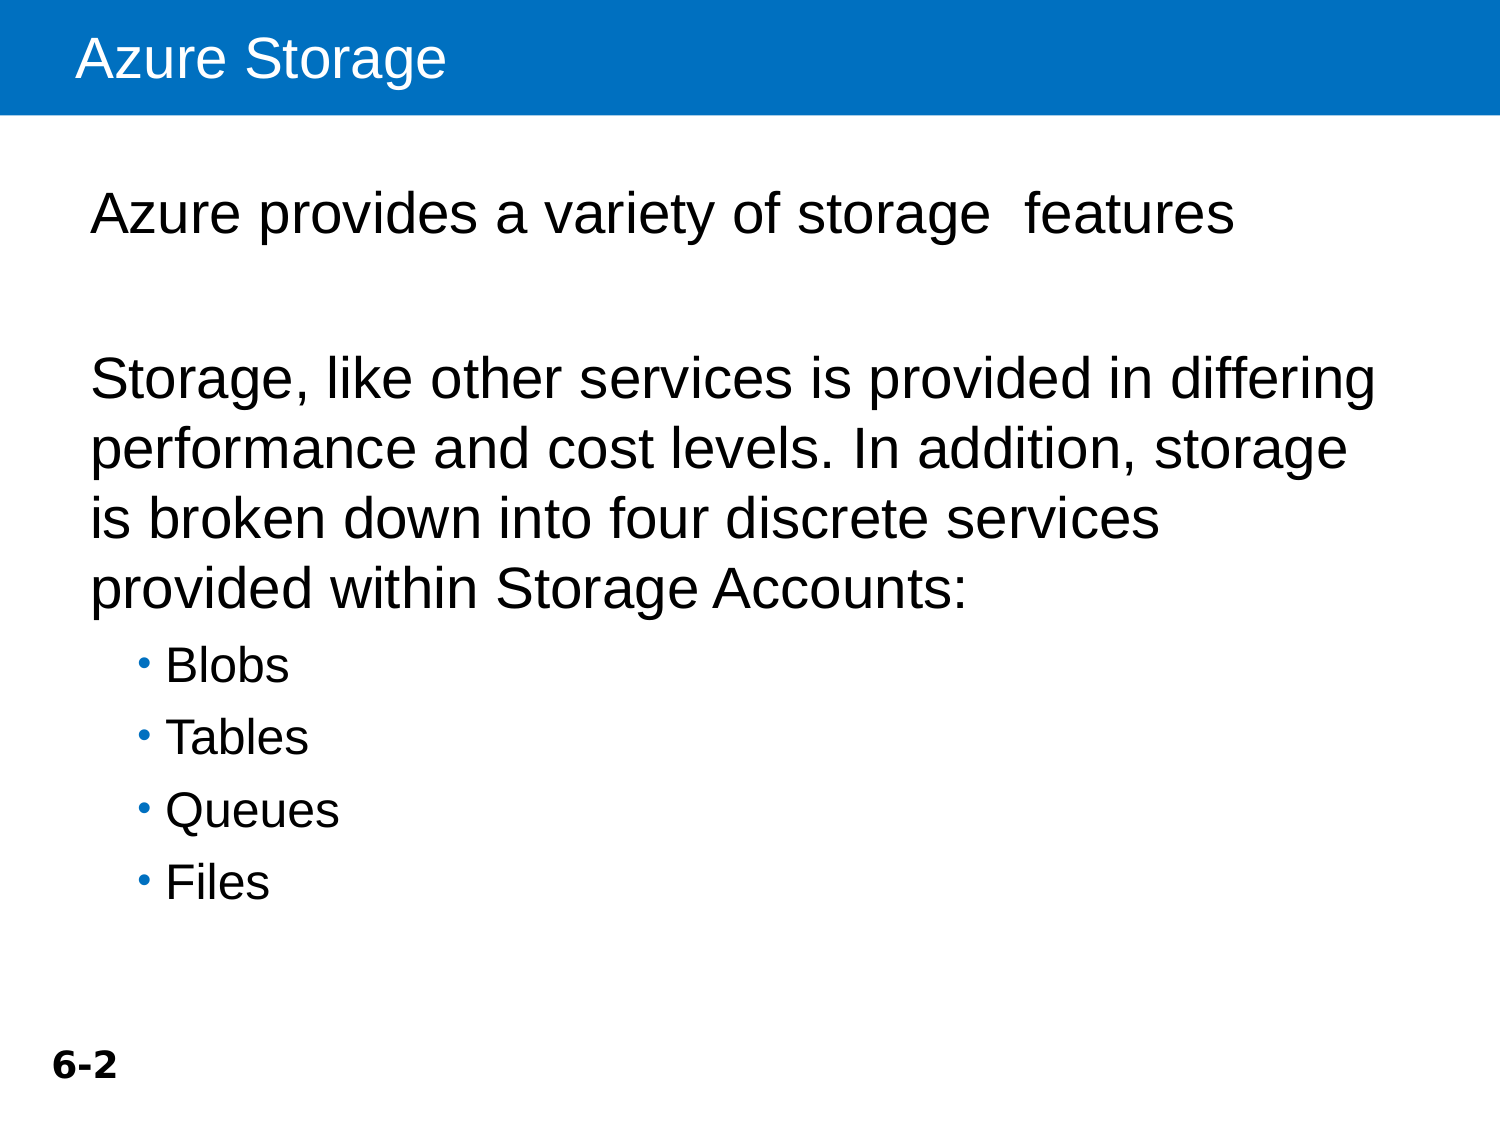

# Azure Storage
Azure provides a variety of storage  features

Storage, like other services is provided in differing performance and cost levels. In addition, storage is broken down into four discrete services provided within Storage Accounts:
Blobs
Tables
Queues
Files

6-2